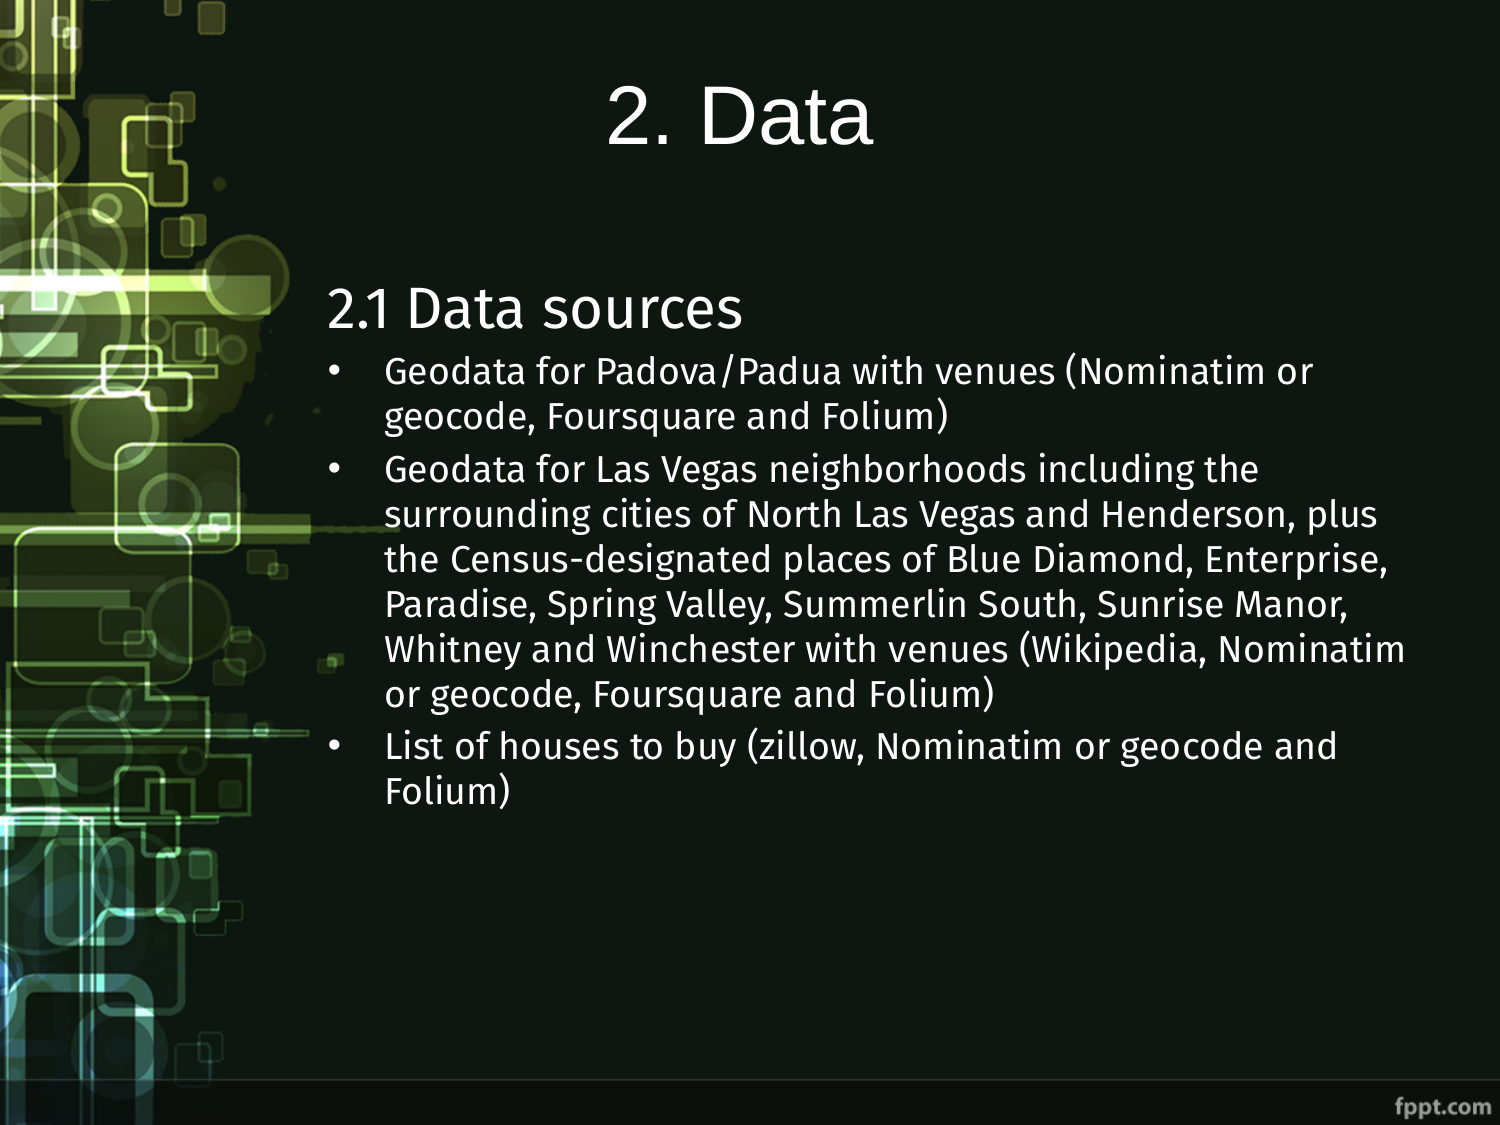

# 2. Data
2.1 Data sources
Geodata for Padova/Padua with venues (Nominatim or geocode, Foursquare and Folium)
Geodata for Las Vegas neighborhoods including the surrounding cities of North Las Vegas and Henderson, plus the Census-designated places of Blue Diamond, Enterprise, Paradise, Spring Valley, Summerlin South, Sunrise Manor, Whitney and Winchester with venues (Wikipedia, Nominatim or geocode, Foursquare and Folium)
List of houses to buy (zillow, Nominatim or geocode and Folium)